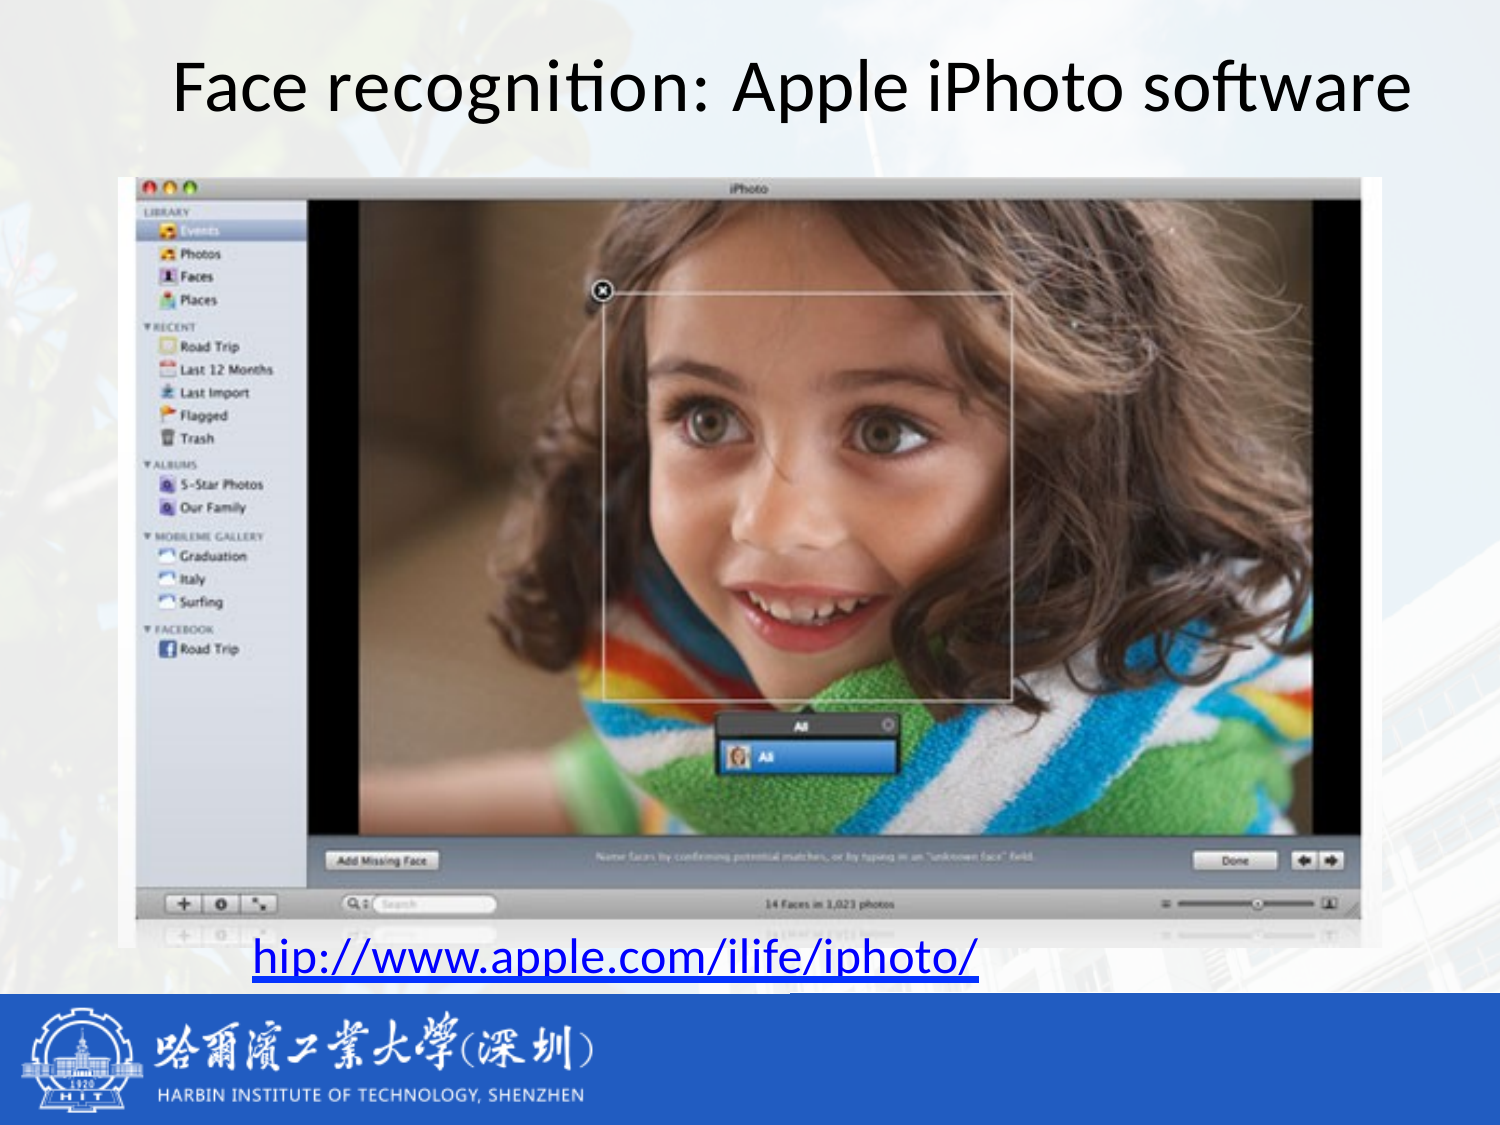

# Face recognition: Apple iPhoto software

hip://www.apple.com/ilife/iphoto/